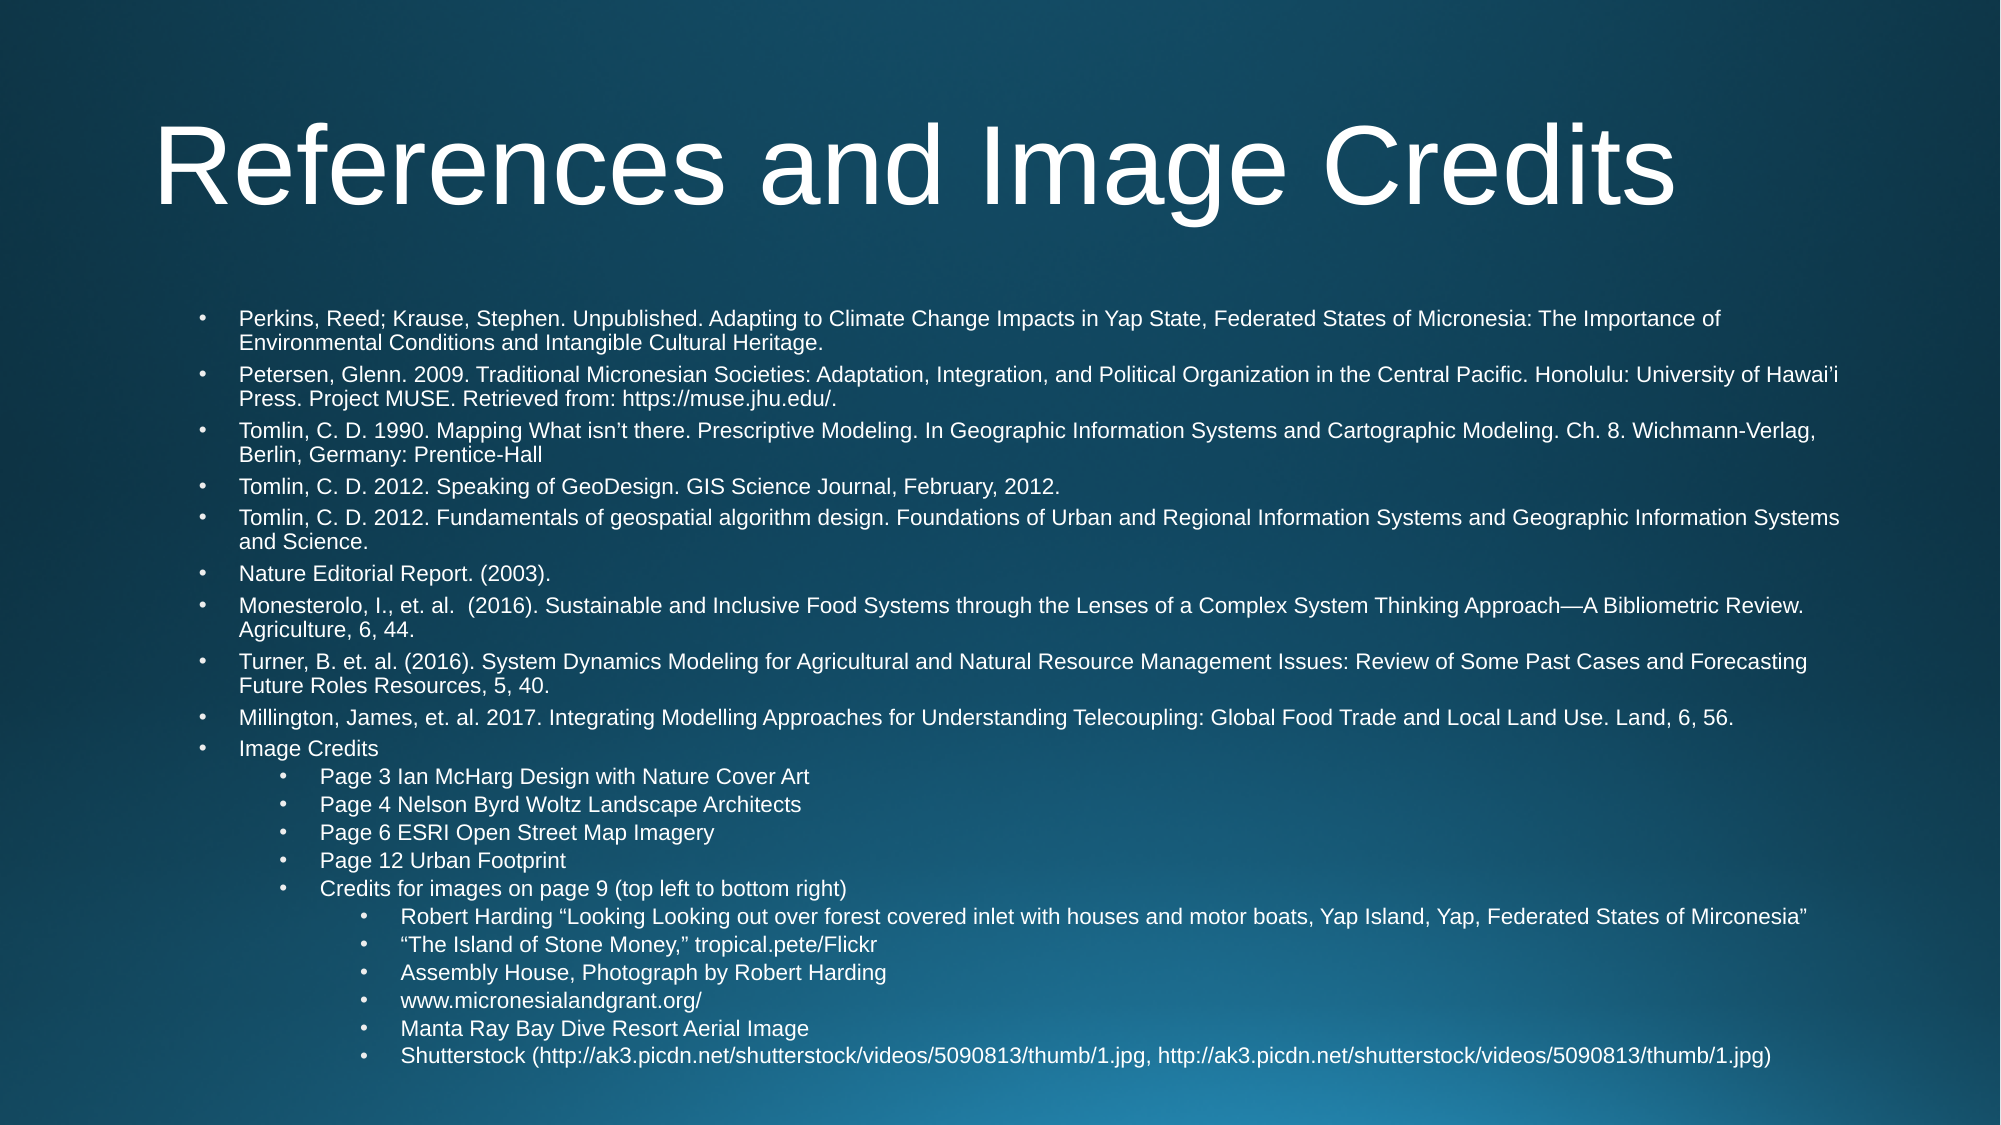

# References and Image Credits
Perkins, Reed; Krause, Stephen. Unpublished. Adapting to Climate Change Impacts in Yap State, Federated States of Micronesia: The Importance of Environmental Conditions and Intangible Cultural Heritage.
Petersen, Glenn. 2009. Traditional Micronesian Societies: Adaptation, Integration, and Political Organization in the Central Pacific. Honolulu: University of Hawai’i Press. Project MUSE. Retrieved from: https://muse.jhu.edu/.
Tomlin, C. D. 1990. Mapping What isn’t there. Prescriptive Modeling. In Geographic Information Systems and Cartographic Modeling. Ch. 8. Wichmann-Verlag, Berlin, Germany: Prentice-Hall
Tomlin, C. D. 2012. Speaking of GeoDesign. GIS Science Journal, February, 2012.
Tomlin, C. D. 2012. Fundamentals of geospatial algorithm design. Foundations of Urban and Regional Information Systems and Geographic Information Systems and Science.
Nature Editorial Report. (2003).
Monesterolo, I., et. al.  (2016). Sustainable and Inclusive Food Systems through the Lenses of a Complex System Thinking Approach—A Bibliometric Review. Agriculture, 6, 44.
Turner, B. et. al. (2016). System Dynamics Modeling for Agricultural and Natural Resource Management Issues: Review of Some Past Cases and Forecasting Future Roles Resources, 5, 40.
Millington, James, et. al. 2017. Integrating Modelling Approaches for Understanding Telecoupling: Global Food Trade and Local Land Use. Land, 6, 56.
Image Credits
Page 3 Ian McHarg Design with Nature Cover Art
Page 4 Nelson Byrd Woltz Landscape Architects
Page 6 ESRI Open Street Map Imagery
Page 12 Urban Footprint
Credits for images on page 9 (top left to bottom right)
Robert Harding “Looking Looking out over forest covered inlet with houses and motor boats, Yap Island, Yap, Federated States of Mirconesia”
“The Island of Stone Money,” tropical.pete/Flickr
Assembly House, Photograph by Robert Harding
www.micronesialandgrant.org/
Manta Ray Bay Dive Resort Aerial Image
Shutterstock (http://ak3.picdn.net/shutterstock/videos/5090813/thumb/1.jpg, http://ak3.picdn.net/shutterstock/videos/5090813/thumb/1.jpg)